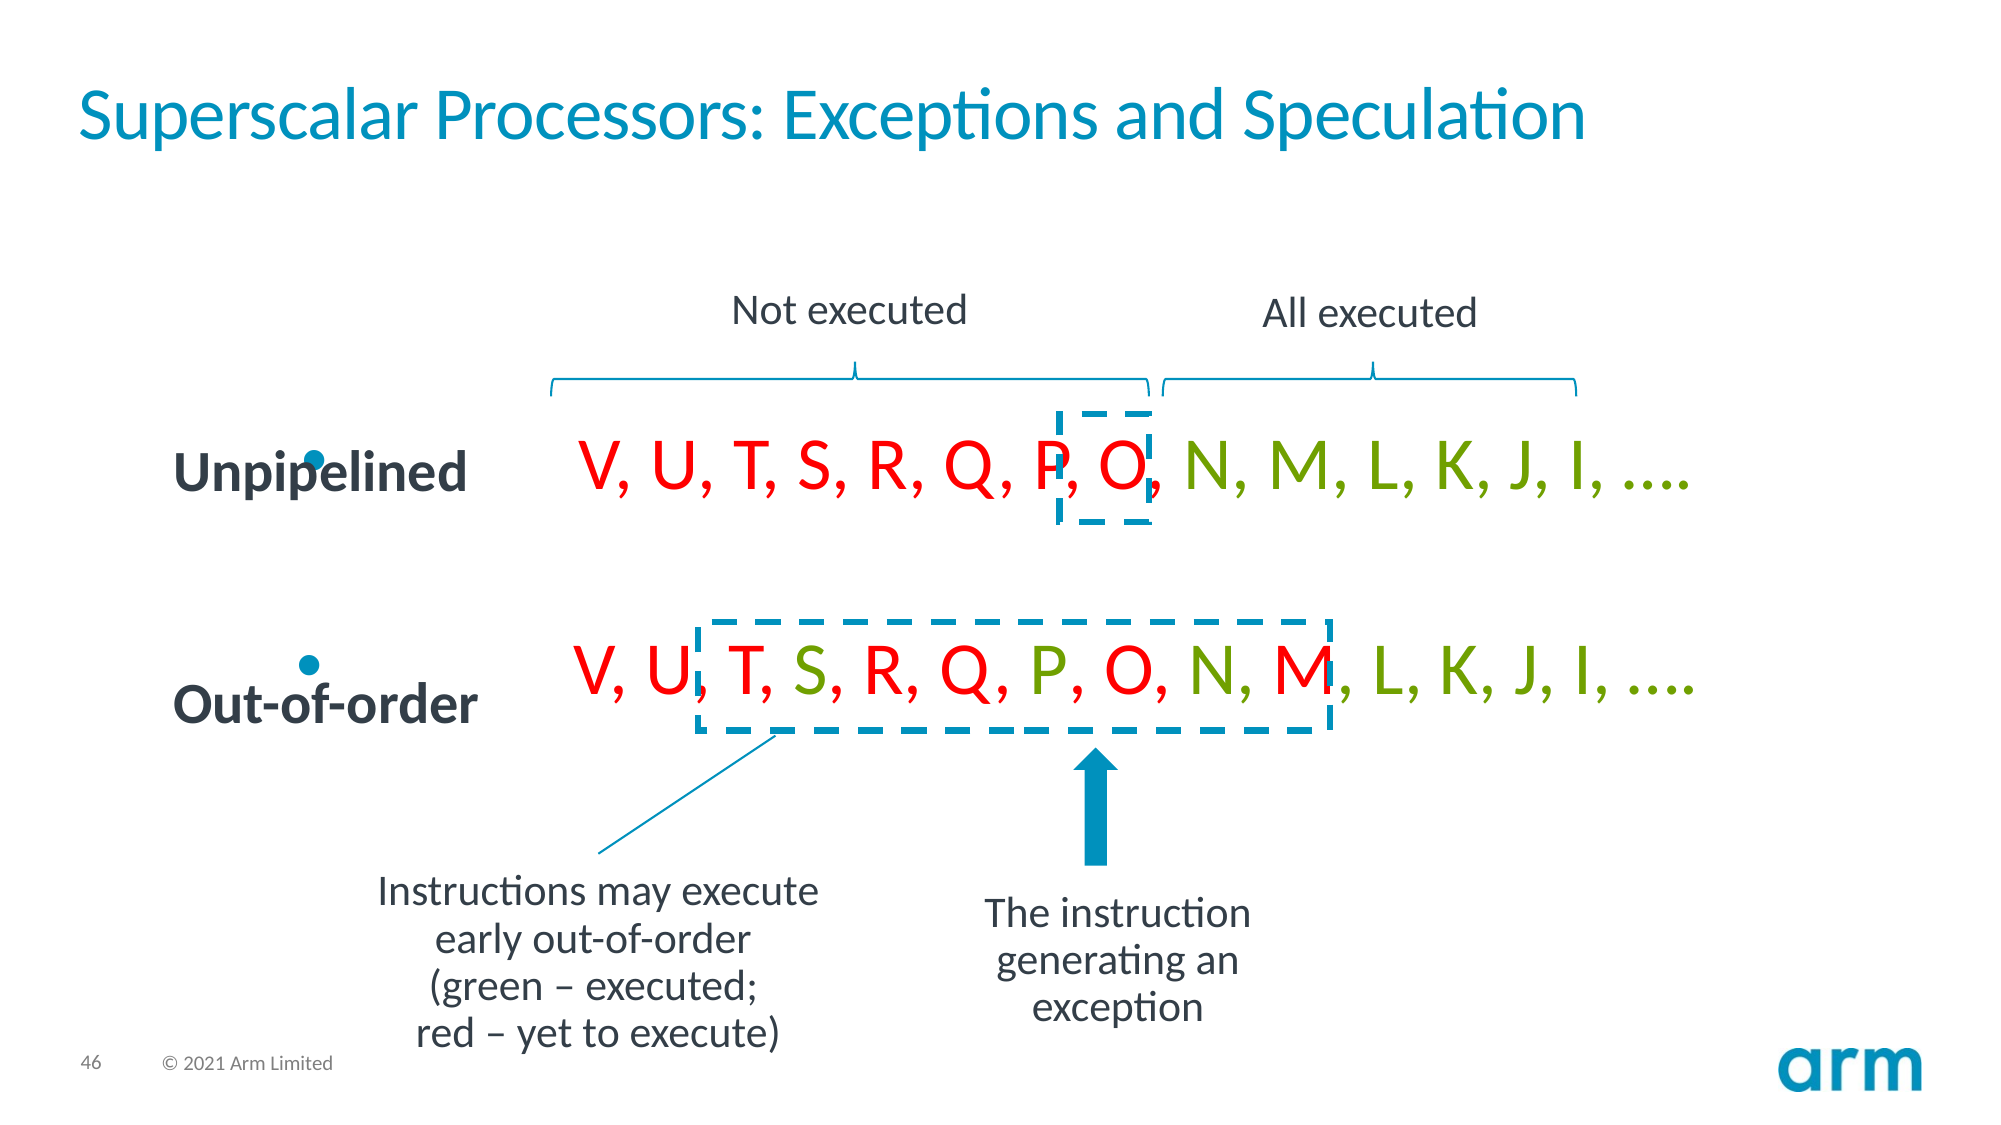

# Superscalar Processors: Exceptions and Speculation

             V, U, T, S, R, Q, P, O, N, M, L, K, J, I, ….

             V, U, T, S, R, Q, P, O, N, M, L, K, J, I, ….

Not executed
All executed

Unpipelined

Out-of-order

Instructions may execute early out-of-order
(green – executed;
red – yet to execute)
The instruction generating an exception